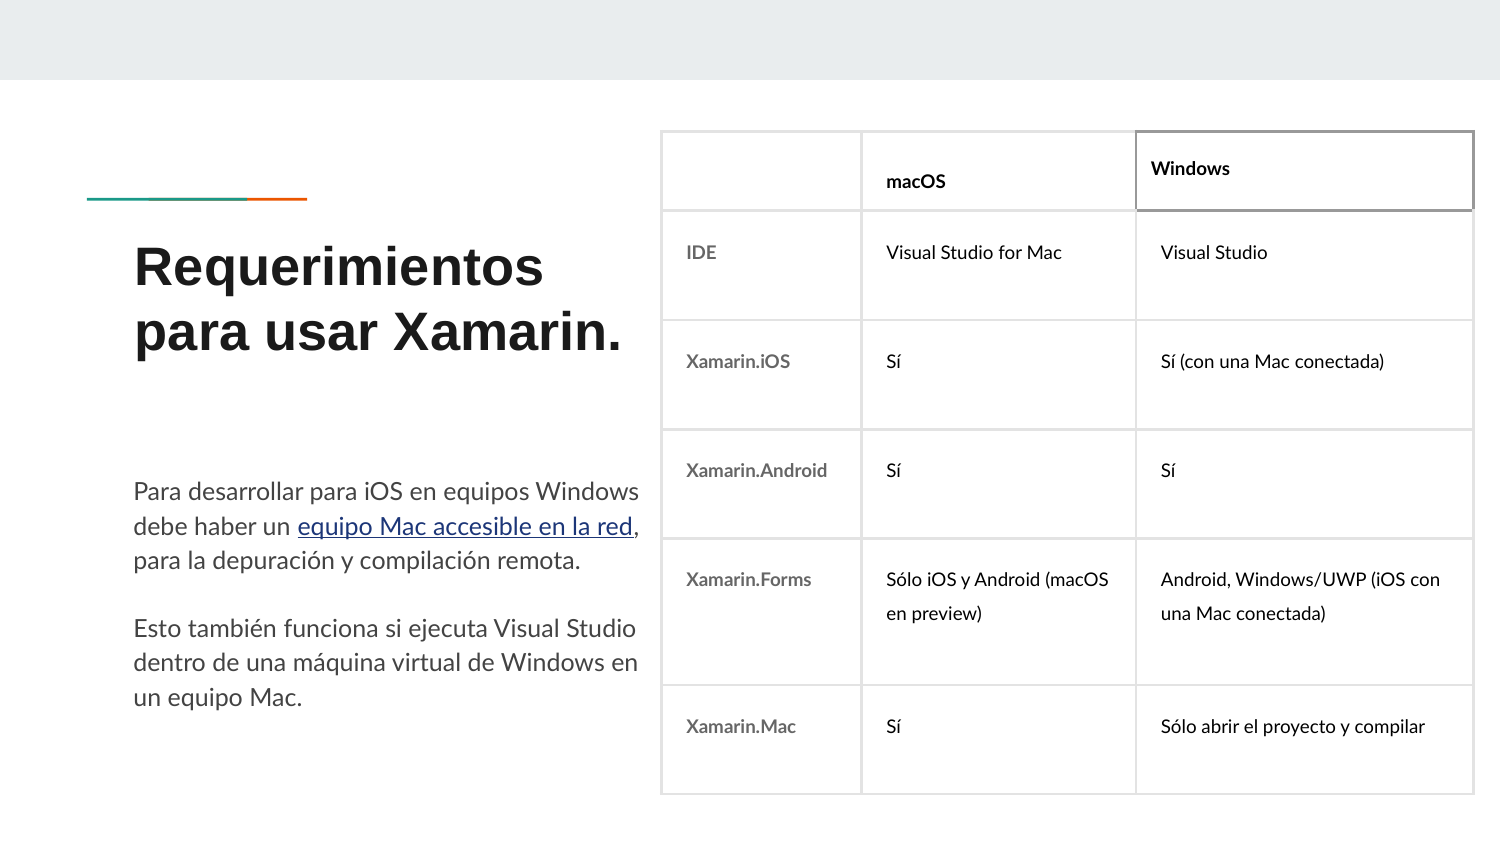

|  | macOS | Windows |
| --- | --- | --- |
| IDE | Visual Studio for Mac | Visual Studio |
| Xamarin.iOS | Sí | Sí (con una Mac conectada) |
| Xamarin.Android | Sí | Sí |
| Xamarin.Forms | Sólo iOS y Android (macOS en preview) | Android, Windows/UWP (iOS con una Mac conectada) |
| Xamarin.Mac | Sí | Sólo abrir el proyecto y compilar |
# Requerimientos para usar Xamarin.
Para desarrollar para iOS en equipos Windows debe haber un equipo Mac accesible en la red, para la depuración y compilación remota.
Esto también funciona si ejecuta Visual Studio dentro de una máquina virtual de Windows en un equipo Mac.